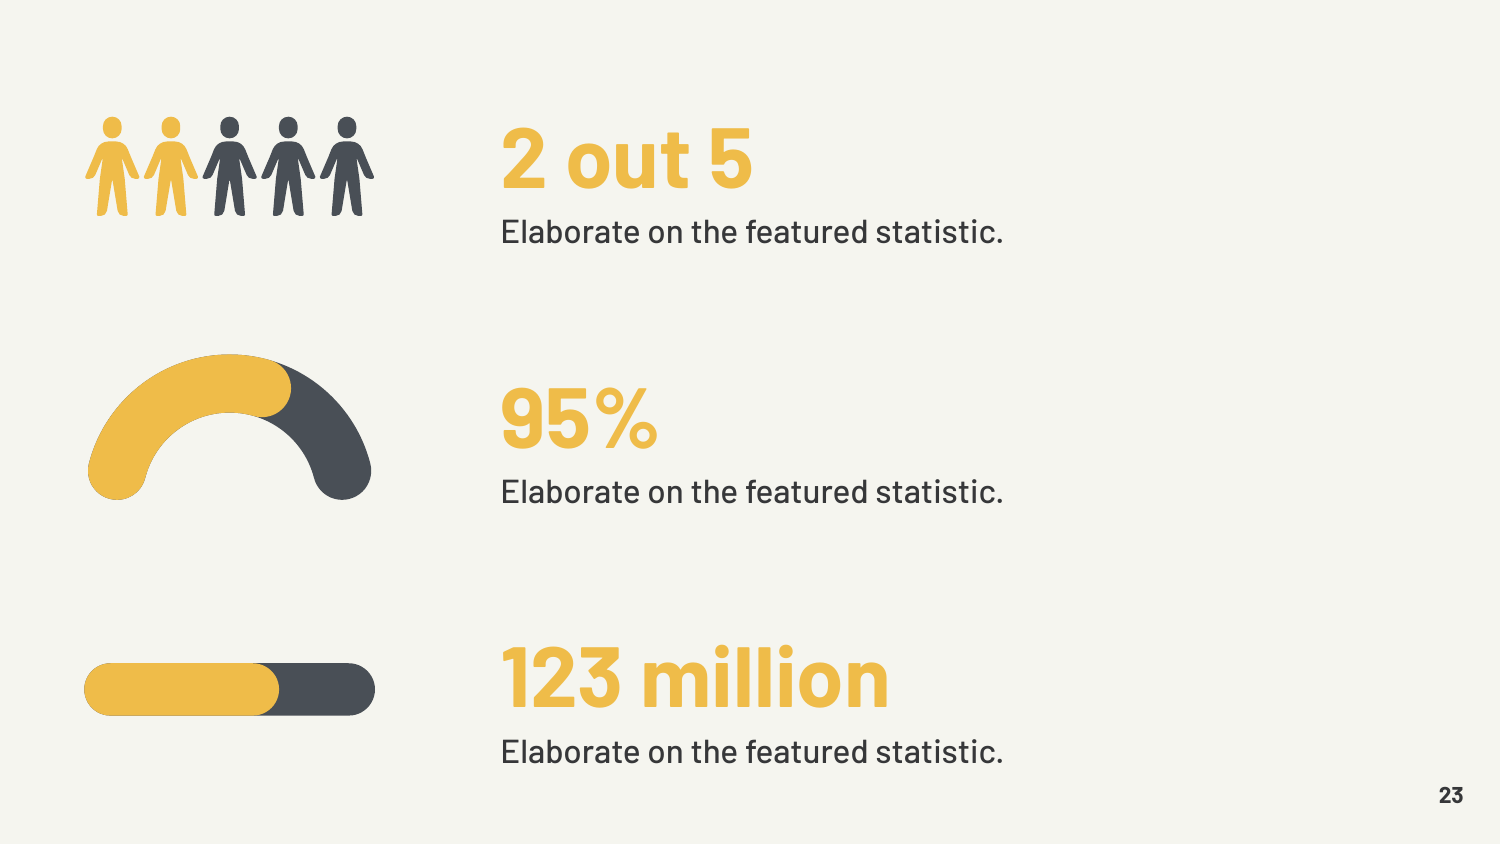

2 out 5

Elaborate on the featured statistic.
95%

Elaborate on the featured statistic.
123 million

Elaborate on the featured statistic.
23